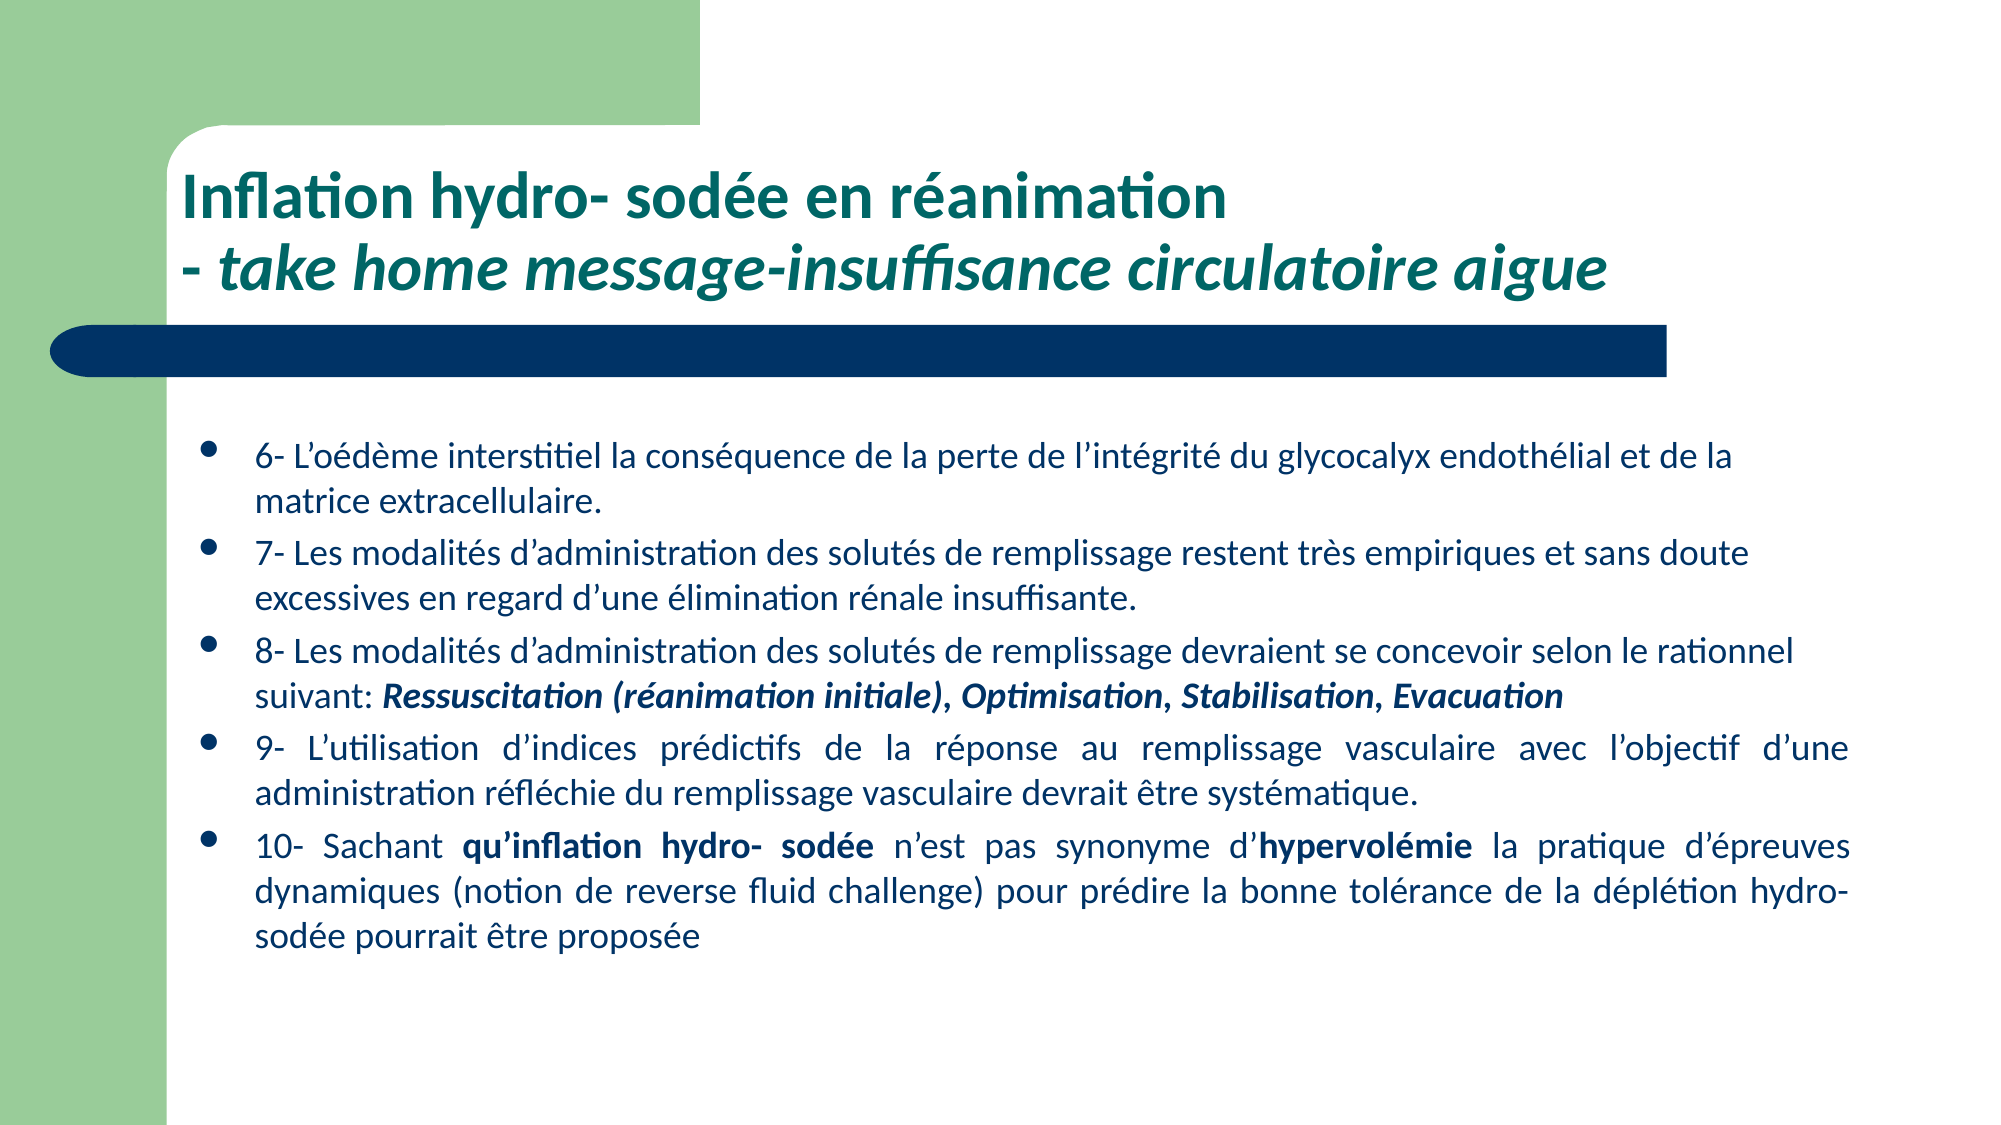

# Inflation hydro- sodée en réanimation - take home message-insuffisance circulatoire aigue
6- L’oédème interstitiel la conséquence de la perte de l’intégrité du glycocalyx endothélial et de la matrice extracellulaire.
7- Les modalités d’administration des solutés de remplissage restent très empiriques et sans doute excessives en regard d’une élimination rénale insuffisante.
8- Les modalités d’administration des solutés de remplissage devraient se concevoir selon le rationnel suivant: Ressuscitation (réanimation initiale), Optimisation, Stabilisation, Evacuation
9- L’utilisation d’indices prédictifs de la réponse au remplissage vasculaire avec l’objectif d’une administration réfléchie du remplissage vasculaire devrait être systématique.
10- Sachant qu’inflation hydro- sodée n’est pas synonyme d’hypervolémie la pratique d’épreuves dynamiques (notion de reverse fluid challenge) pour prédire la bonne tolérance de la déplétion hydro- sodée pourrait être proposée